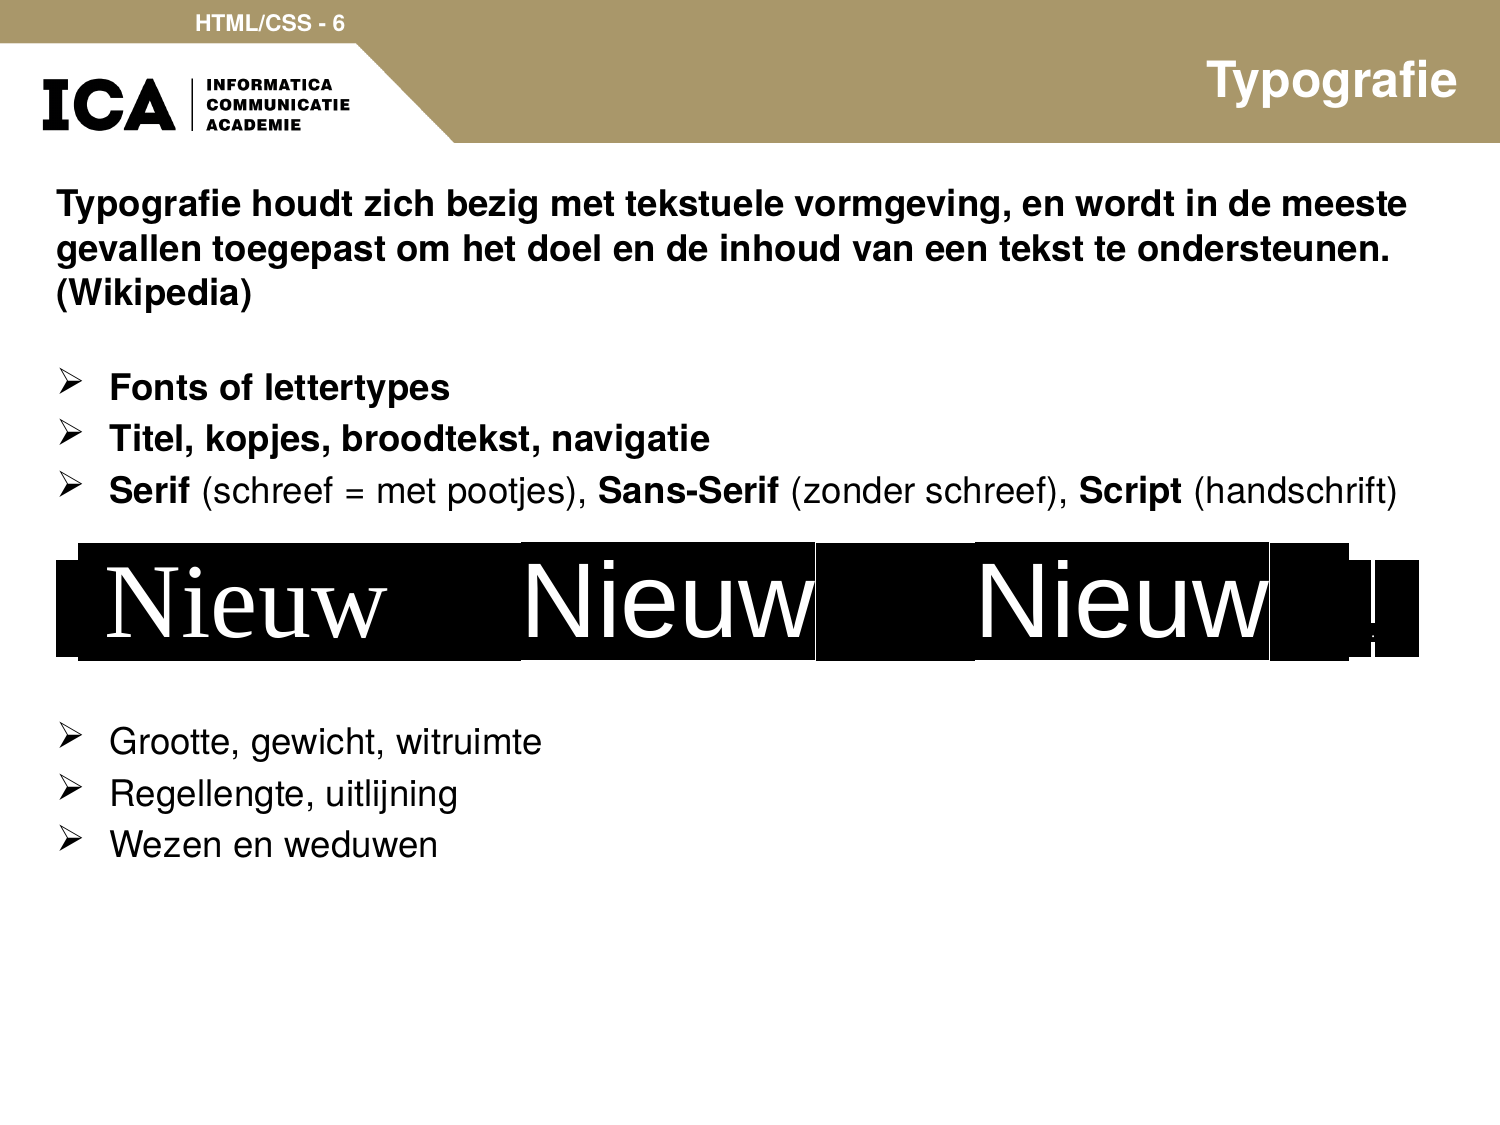

# Typografie
Typografie houdt zich bezig met tekstuele vormgeving, en wordt in de meeste gevallen toegepast om het doel en de inhoud van een tekst te ondersteunen. (Wikipedia)
Fonts of lettertypes
Titel, kopjes, broodtekst, navigatie
Serif (schreef = met pootjes), Sans-Serif (zonder schreef), Script (handschrift)
  Nieuw     Nieuw      Nieuw    .

Grootte, gewicht, witruimte
Regellengte, uitlijning
Wezen en weduwen